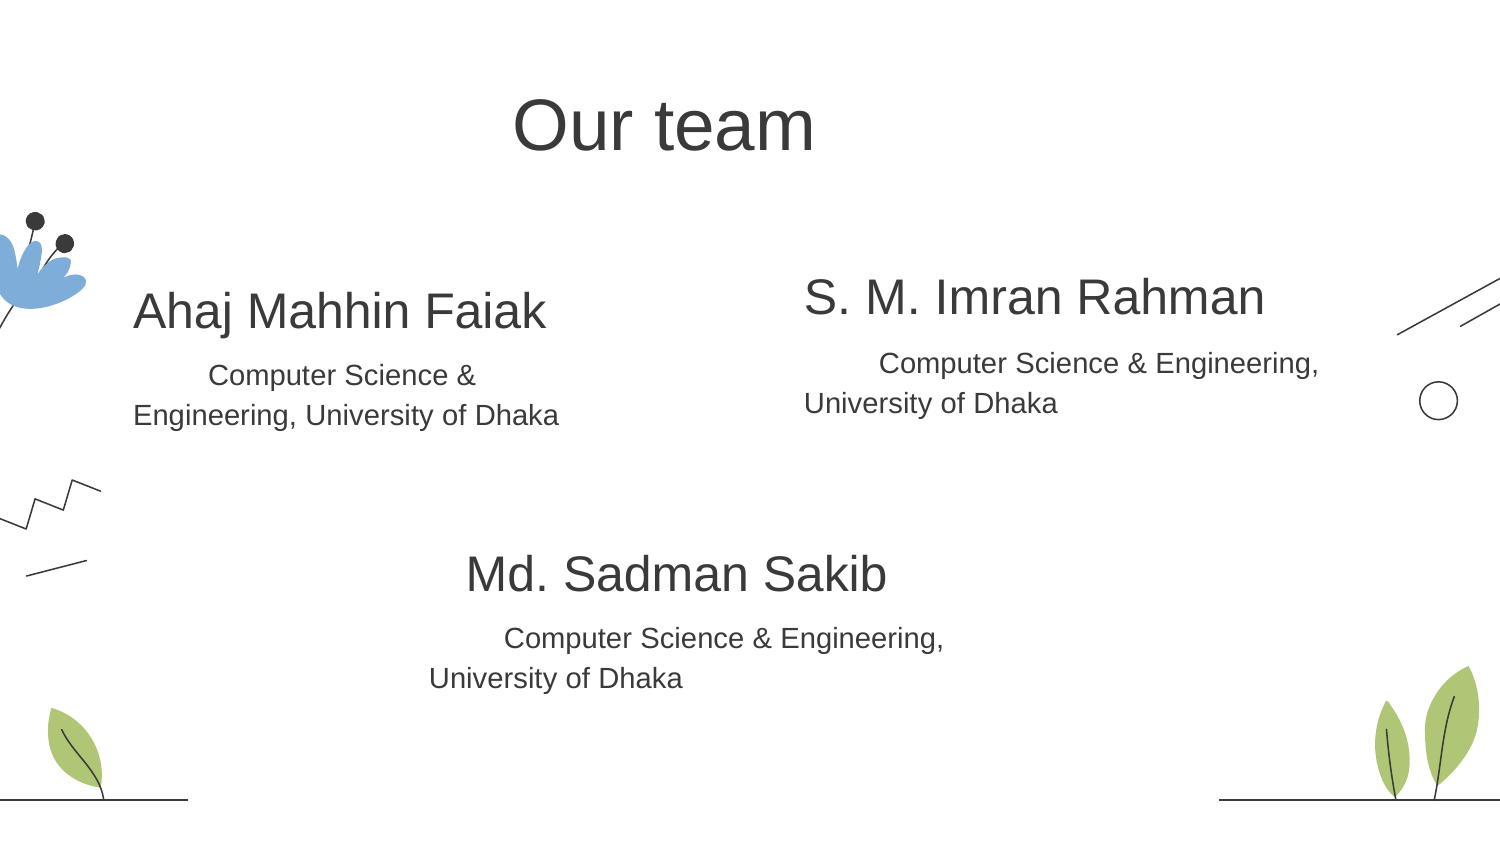

# Our team
S. M. Imran Rahman
Ahaj Mahhin Faiak
Computer Science & Engineering, University of Dhaka

Computer Science & Engineering, University of Dhaka

Md. Sadman Sakib
Computer Science & Engineering, University of Dhaka